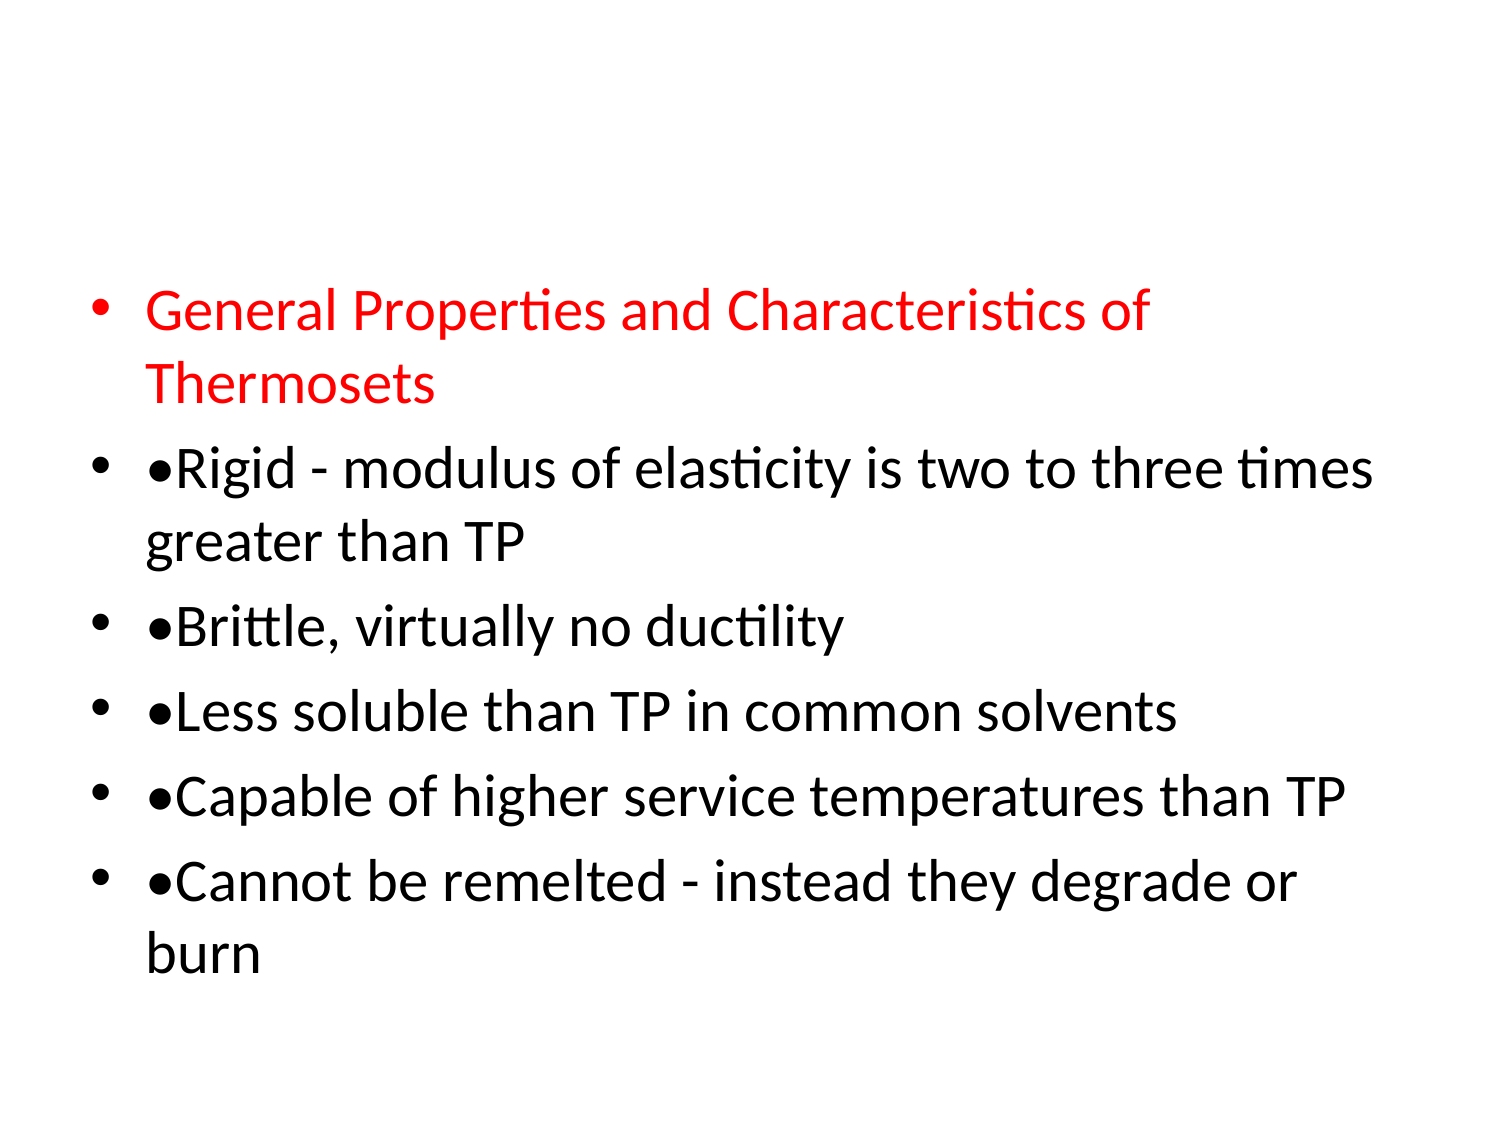

General Properties and Characteristics of Thermosets
•Rigid - modulus of elasticity is two to three times greater than TP
•Brittle, virtually no ductility
•Less soluble than TP in common solvents
•Capable of higher service temperatures than TP
•Cannot be remelted - instead they degrade or burn